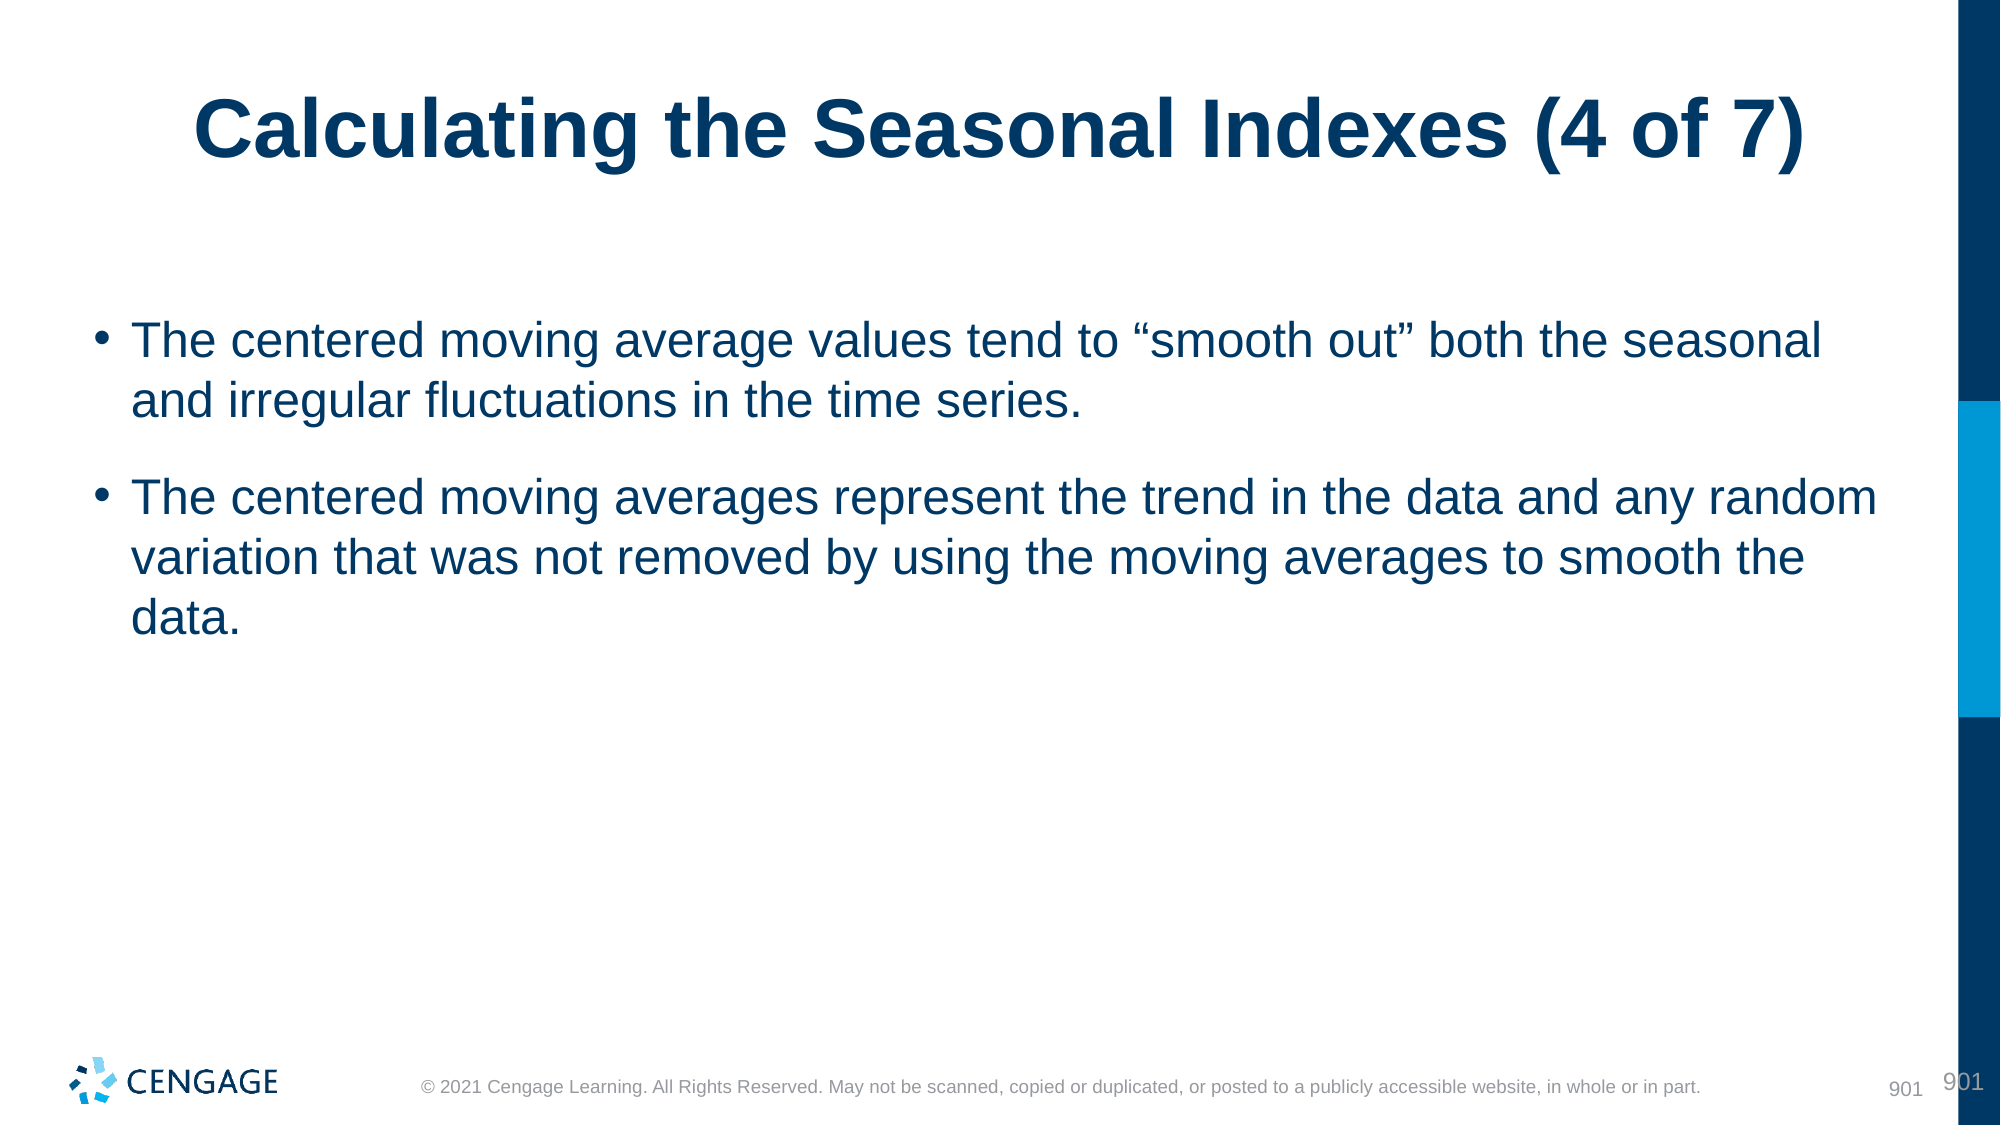

# Calculating the Seasonal Indexes (4 of 7)
The centered moving average values tend to “smooth out” both the seasonal and irregular fluctuations in the time series.
The centered moving averages represent the trend in the data and any random variation that was not removed by using the moving averages to smooth the data.

901